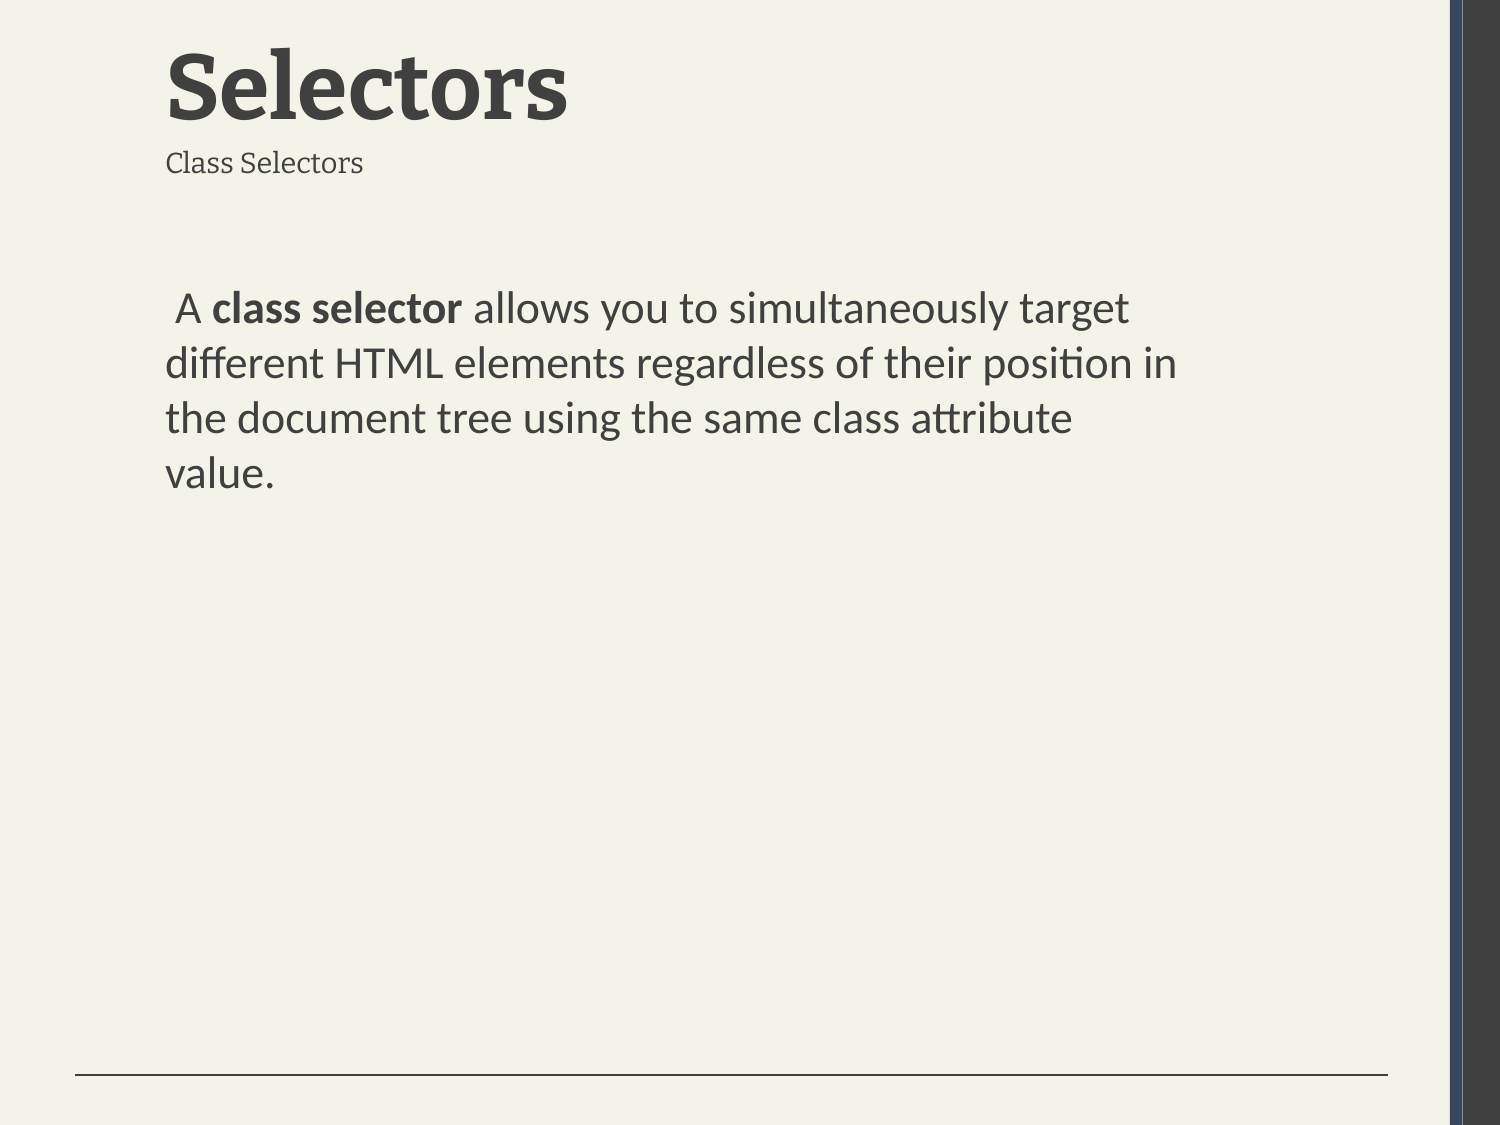

# Selectors
Class Selectors
 A class selector allows you to simultaneously target different HTML elements regardless of their position in the document tree using the same class attribute value.